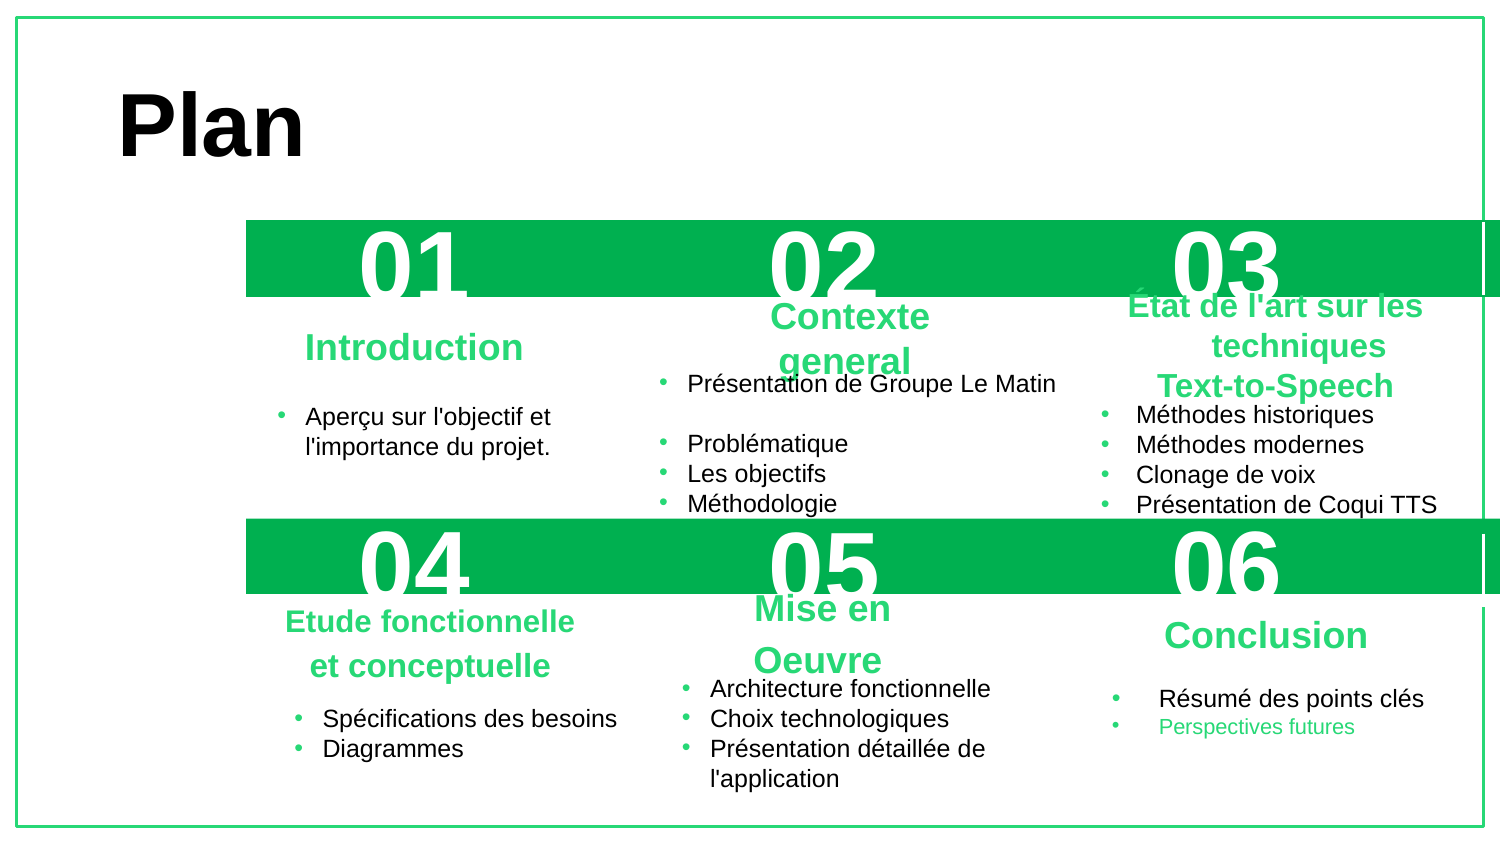

# Plan

01
02
03
Contexte general
État de l'art sur les techniques
Text-to-Speech
Introduction
Présentation de Groupe Le Matin
Problématique
Les objectifs
Méthodologie
Aperçu sur l'objectif et l'importance du projet.

 Méthodes historiques
 Méthodes modernes
 Clonage de voix
 Présentation de Coqui TTS

04
06
05
Mise en Oeuvre
Conclusion
Etude fonctionnelle
et conceptuelle
Résumé des points clés
Perspectives futures
Architecture fonctionnelle
Choix technologiques
Présentation détaillée de l'application
Spécifications des besoins
Diagrammes